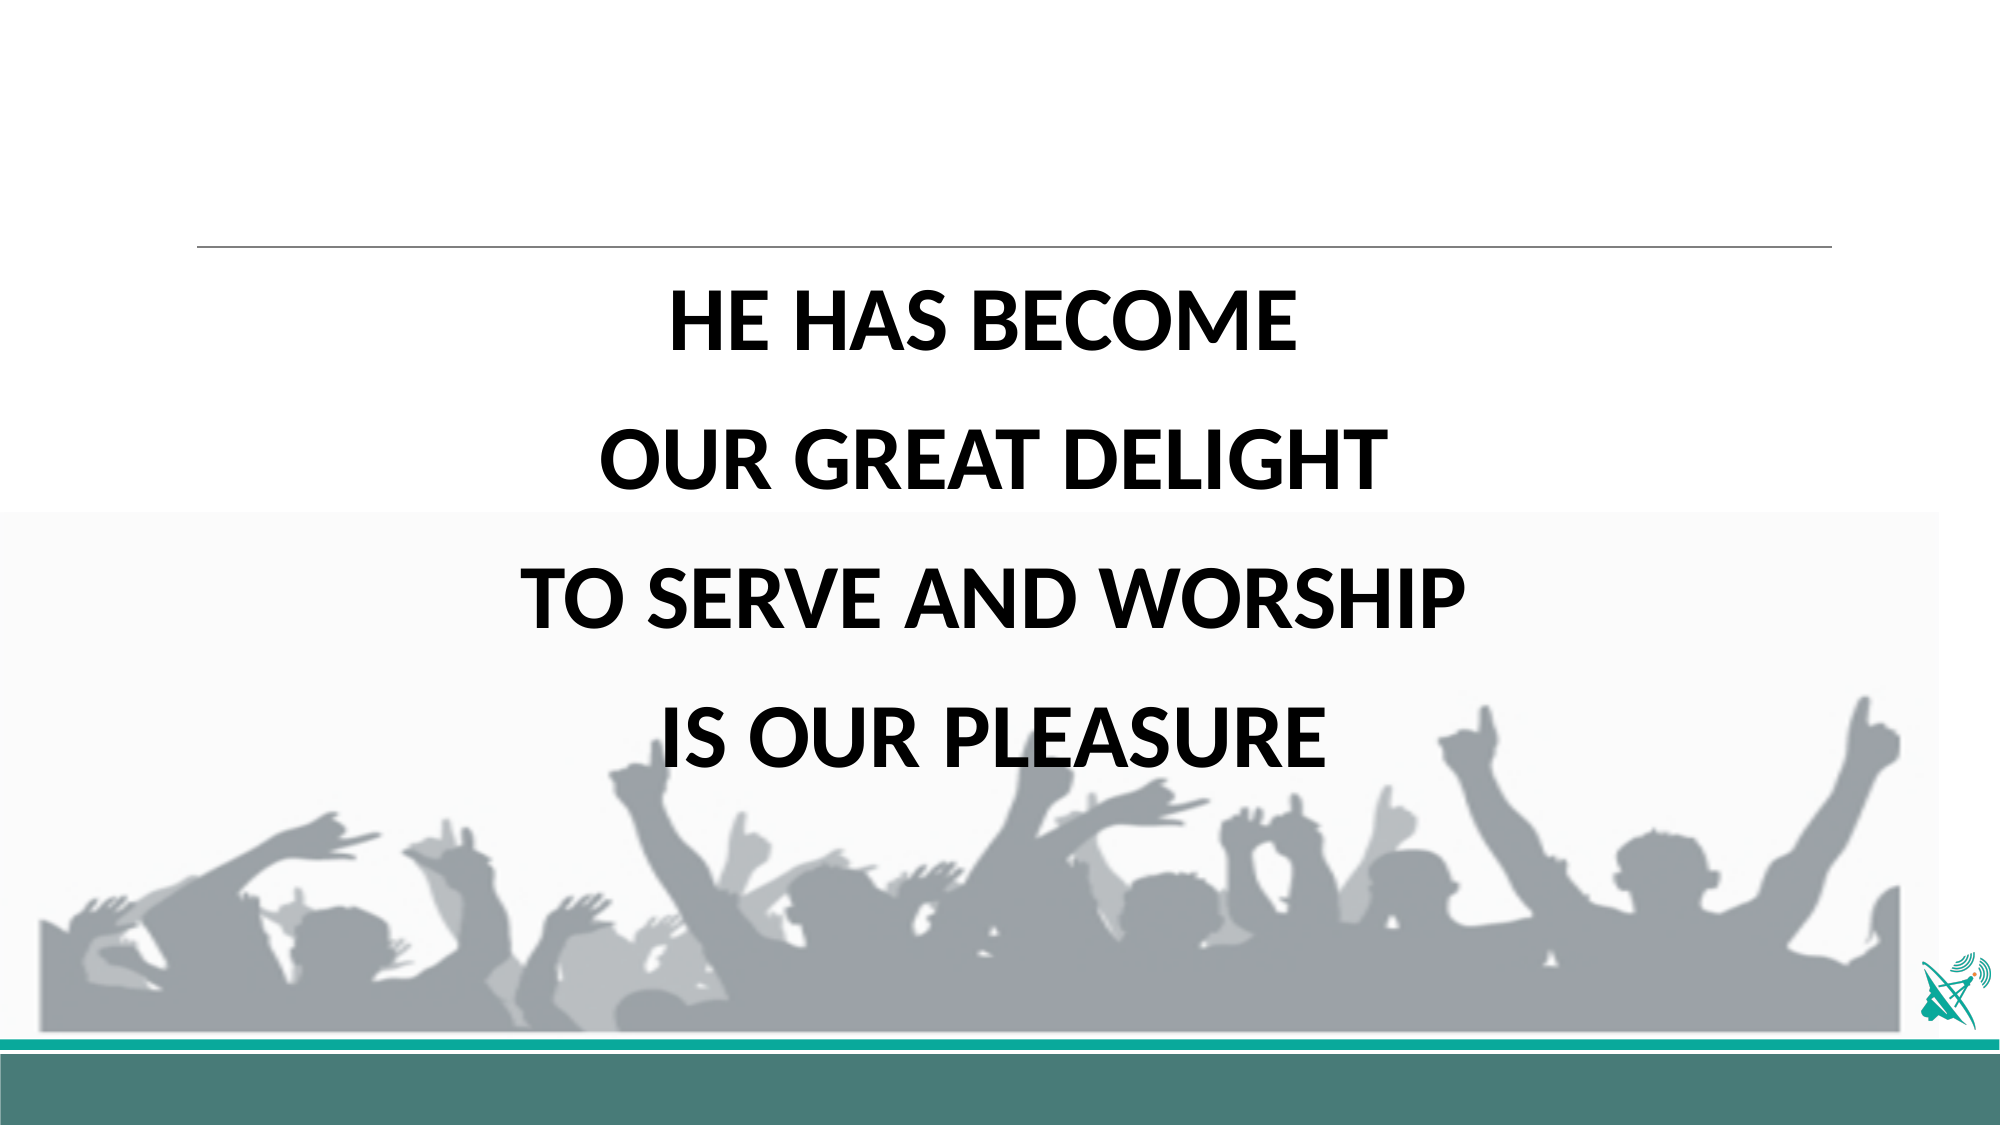

HE HAS BECOME
OUR GREAT DELIGHT
TO SERVE AND WORSHIP
IS OUR PLEASURE